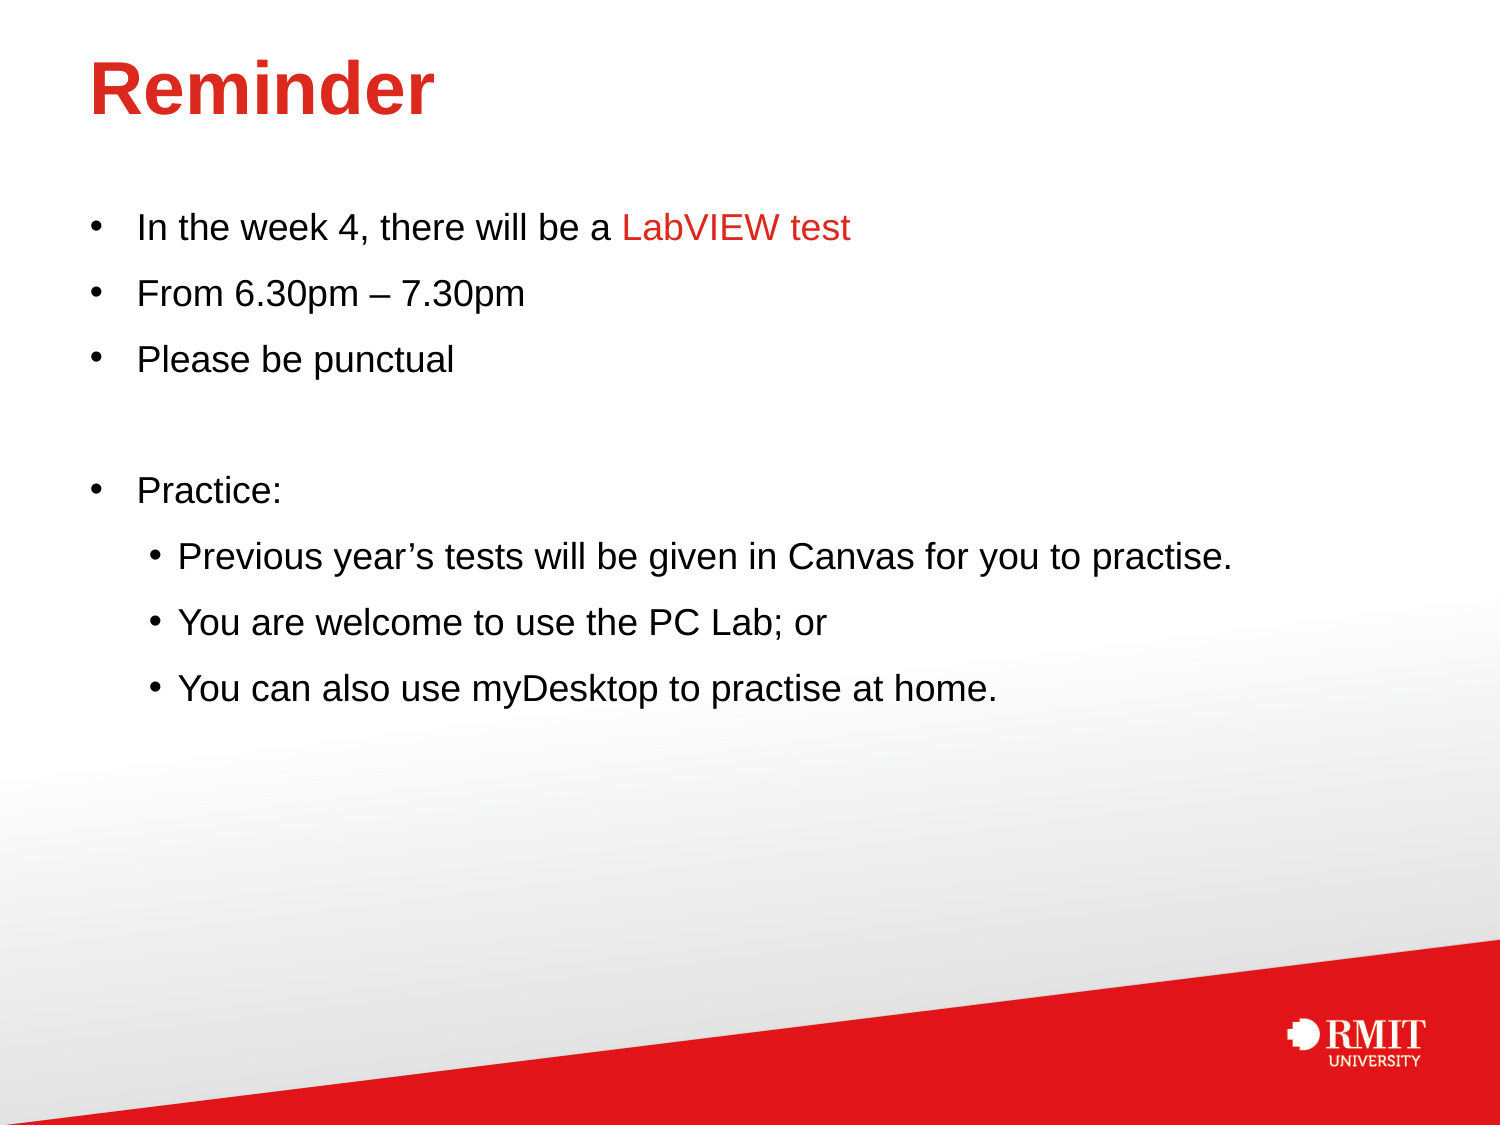

# Reminder
In the week 4, there will be a LabVIEW test
From 6.30pm – 7.30pm
Please be punctual

Practice:
Previous year’s tests will be given in Canvas for you to practise.
You are welcome to use the PC Lab; or
You can also use myDesktop to practise at home.